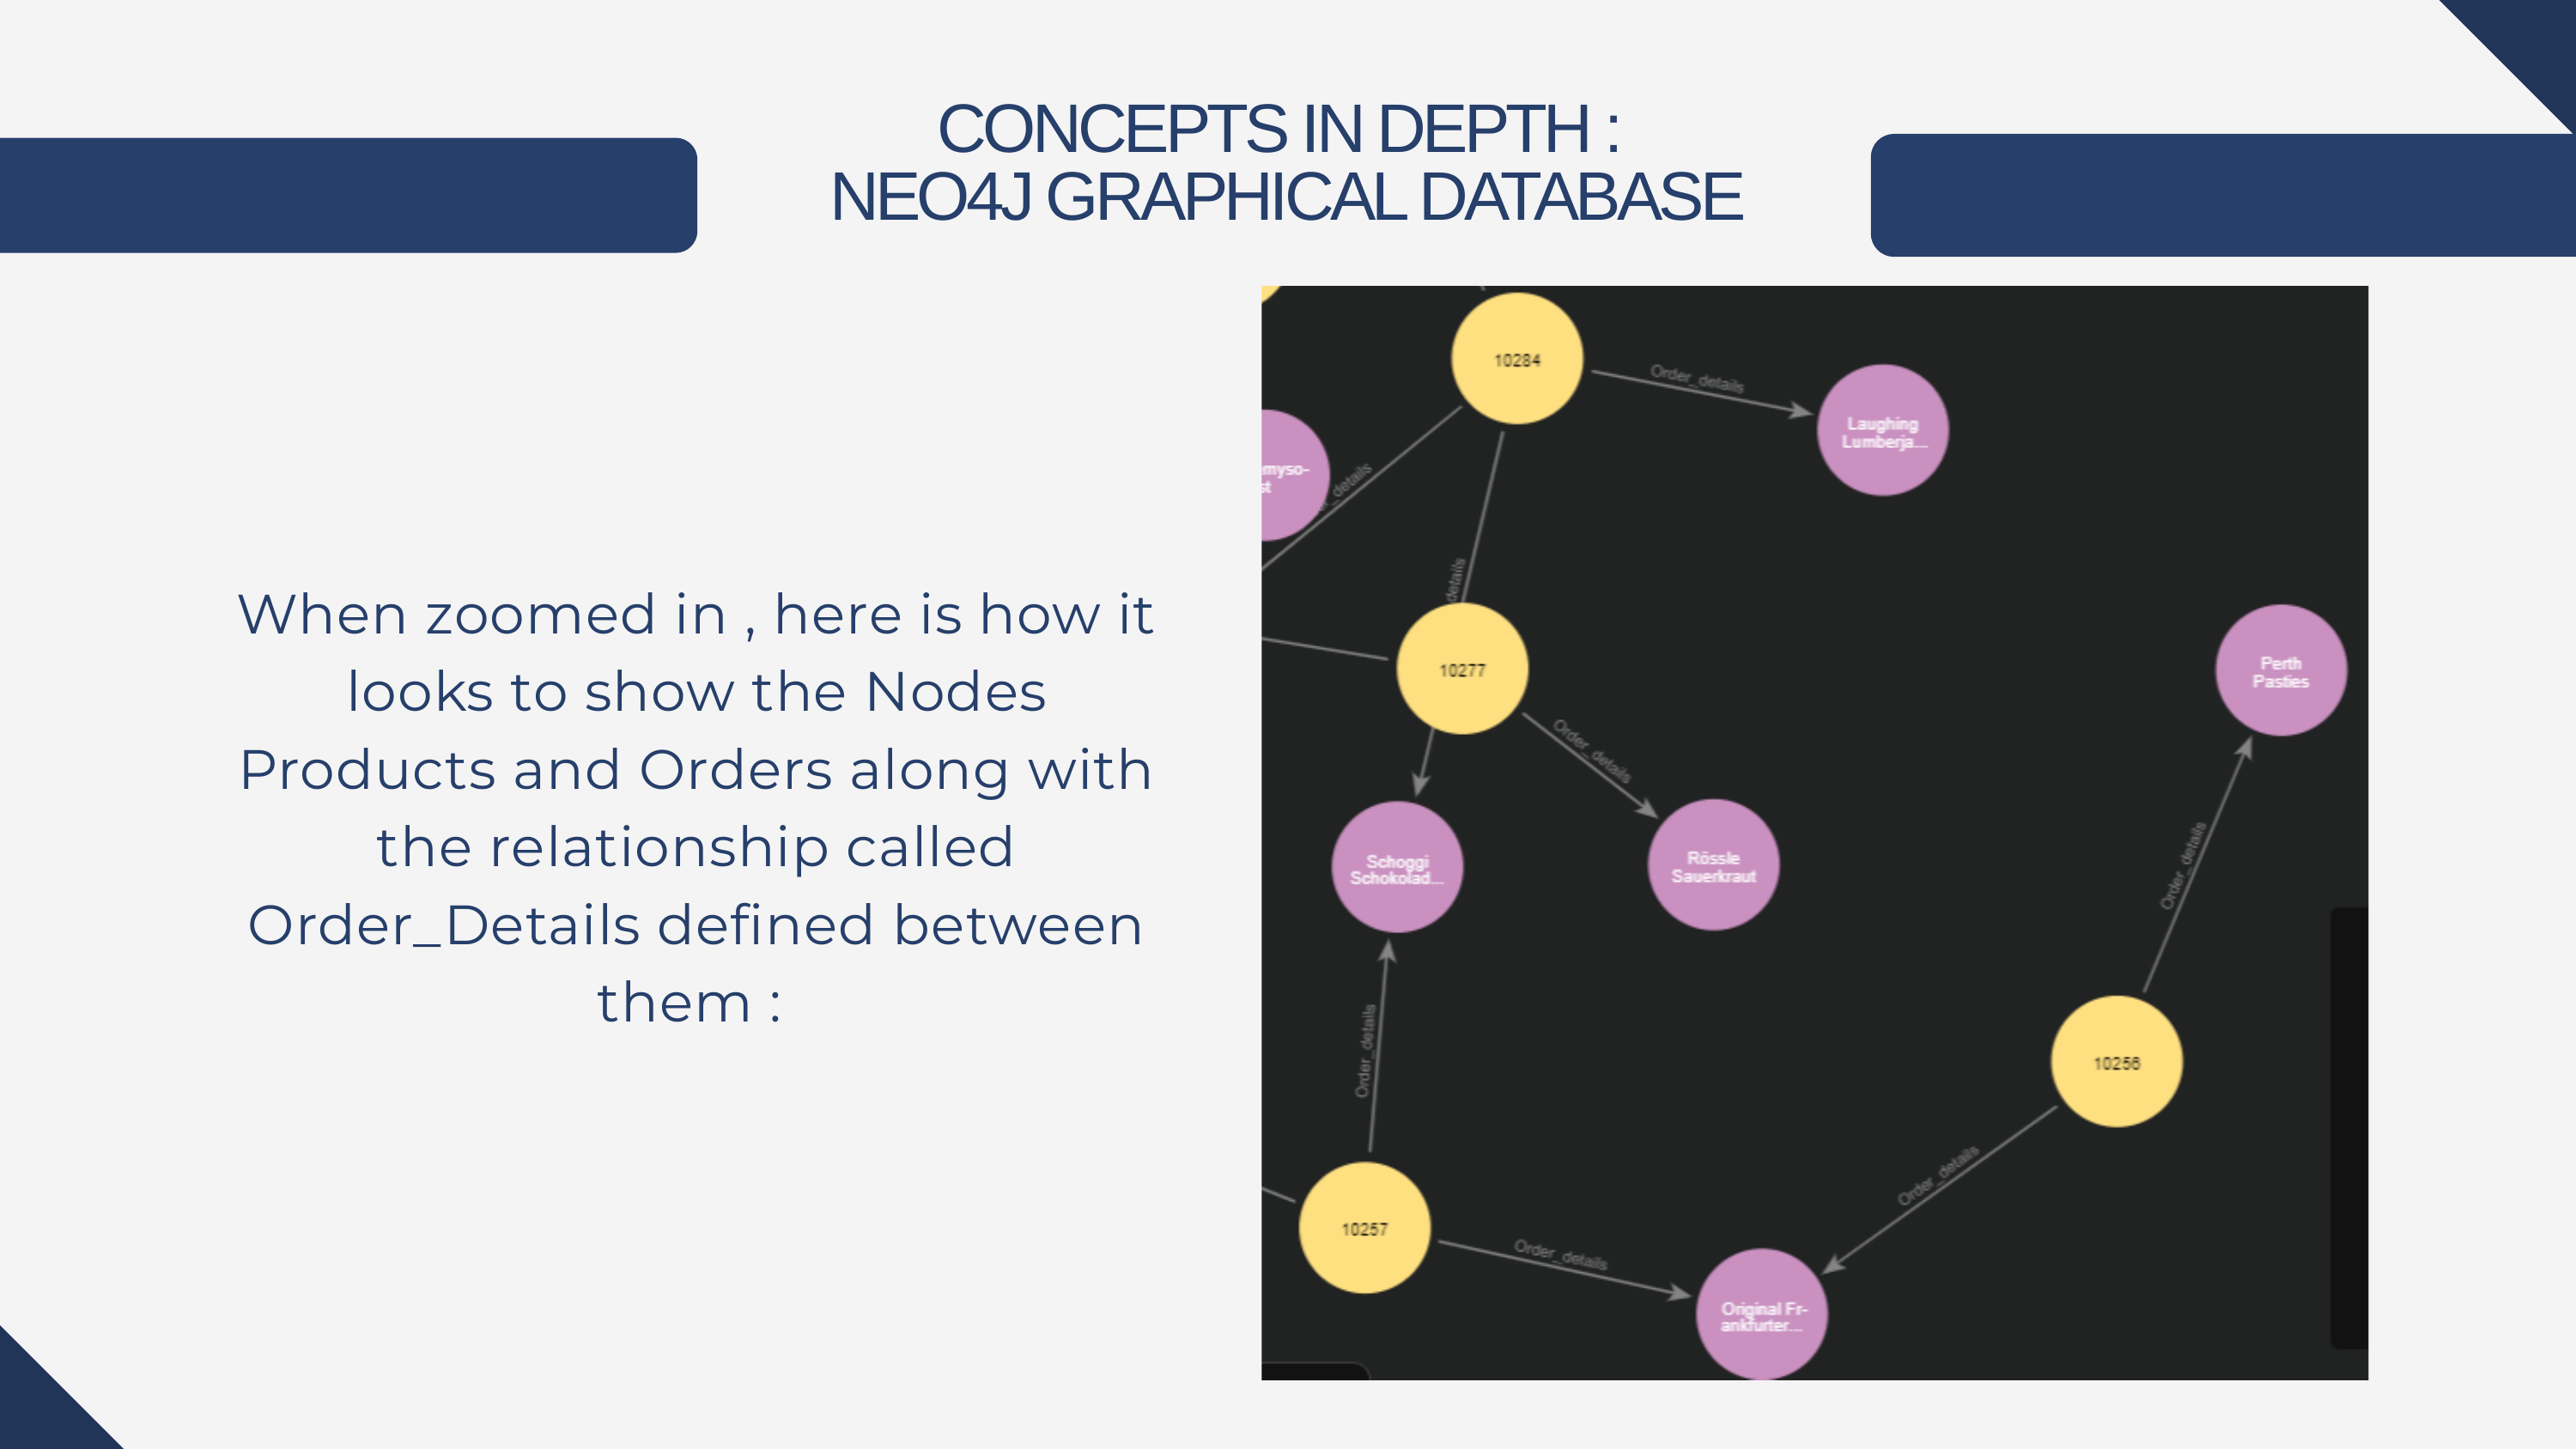

CONCEPTS IN DEPTH :
NEO4J GRAPHICAL DATABASE

When zoomed in , here is how it looks to show the Nodes Products and Orders along with the relationship called Order_Details defined between them :